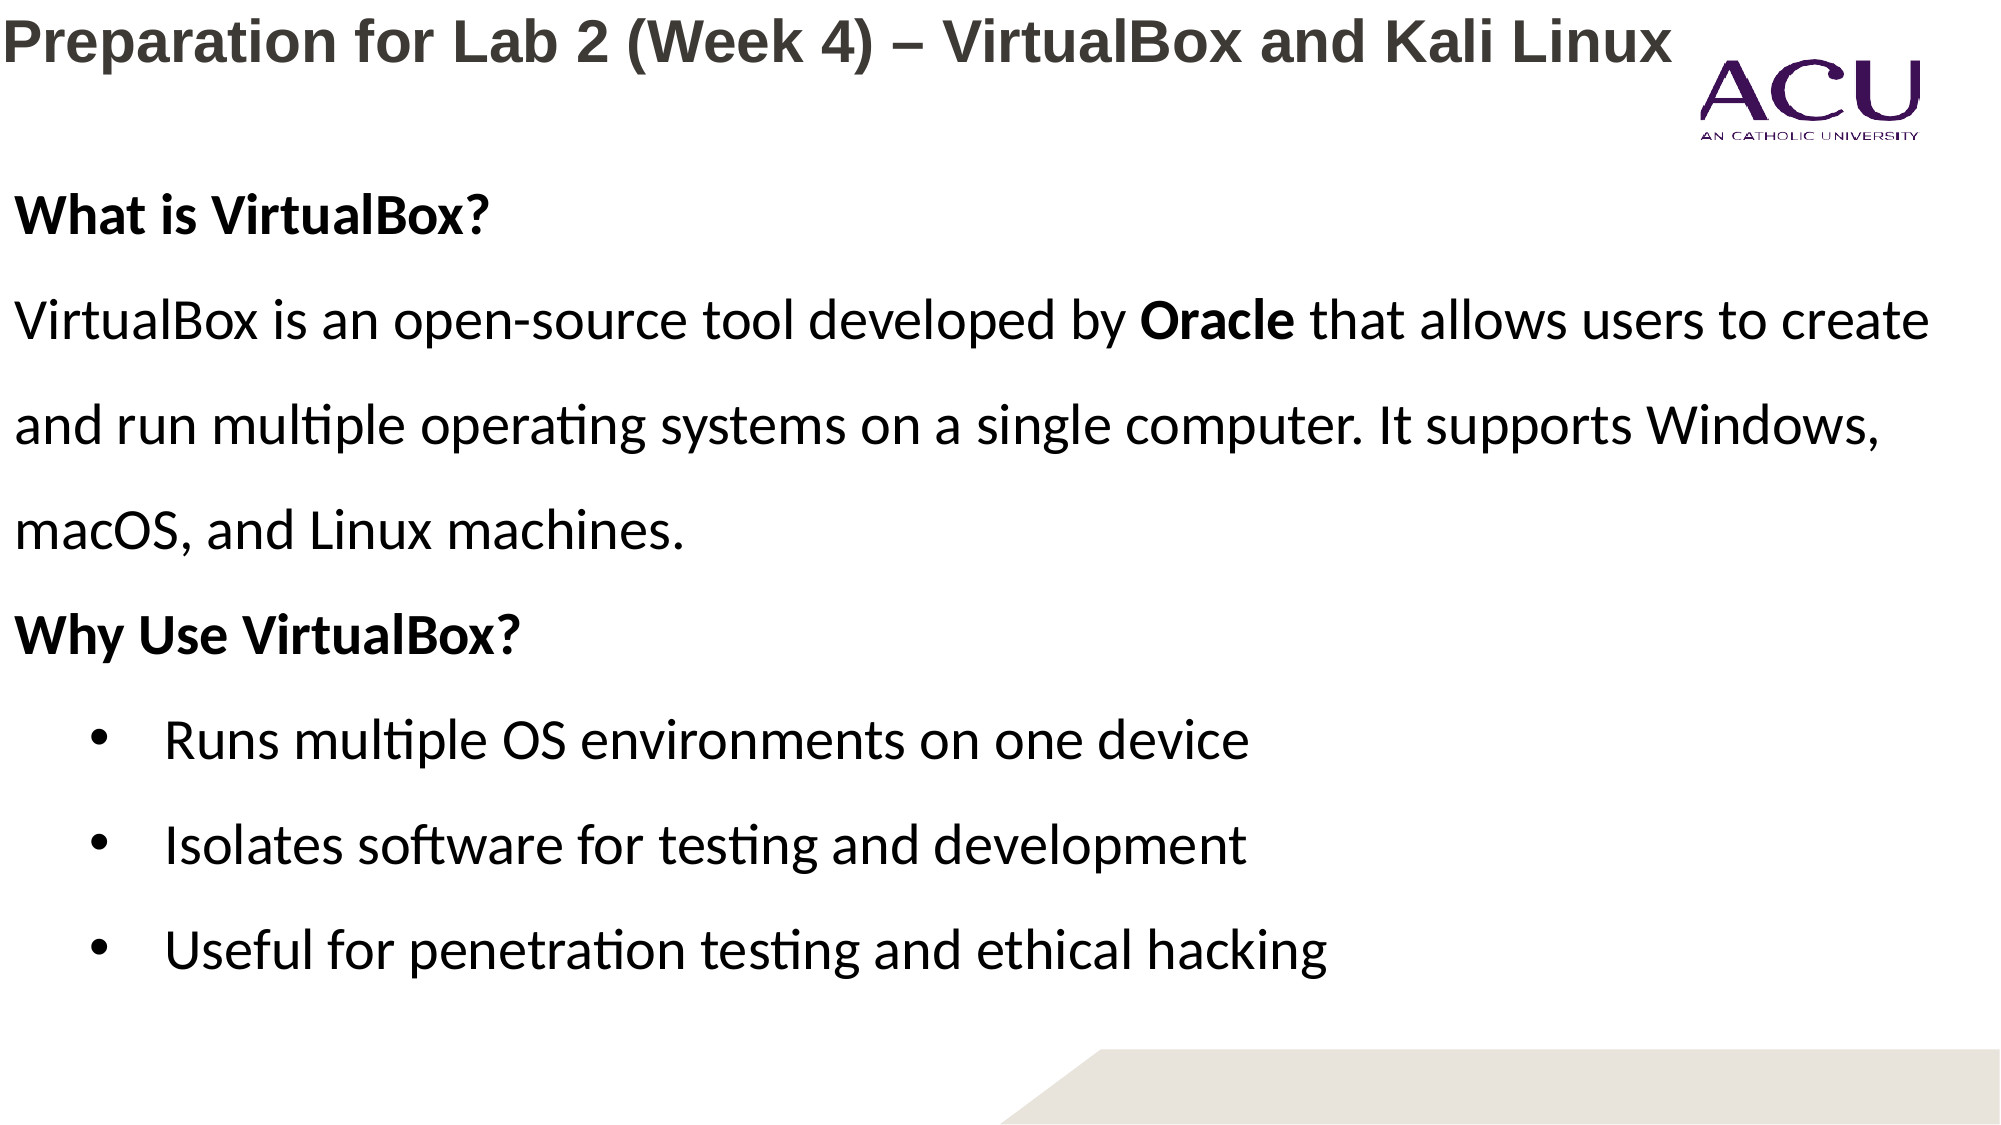

# Preparation for Lab 2 (Week 4) – VirtualBox and Kali Linux
What is VirtualBox?
VirtualBox is an open-source tool developed by Oracle that allows users to create and run multiple operating systems on a single computer. It supports Windows, macOS, and Linux machines.
Why Use VirtualBox?
Runs multiple OS environments on one device
Isolates software for testing and development
Useful for penetration testing and ethical hacking